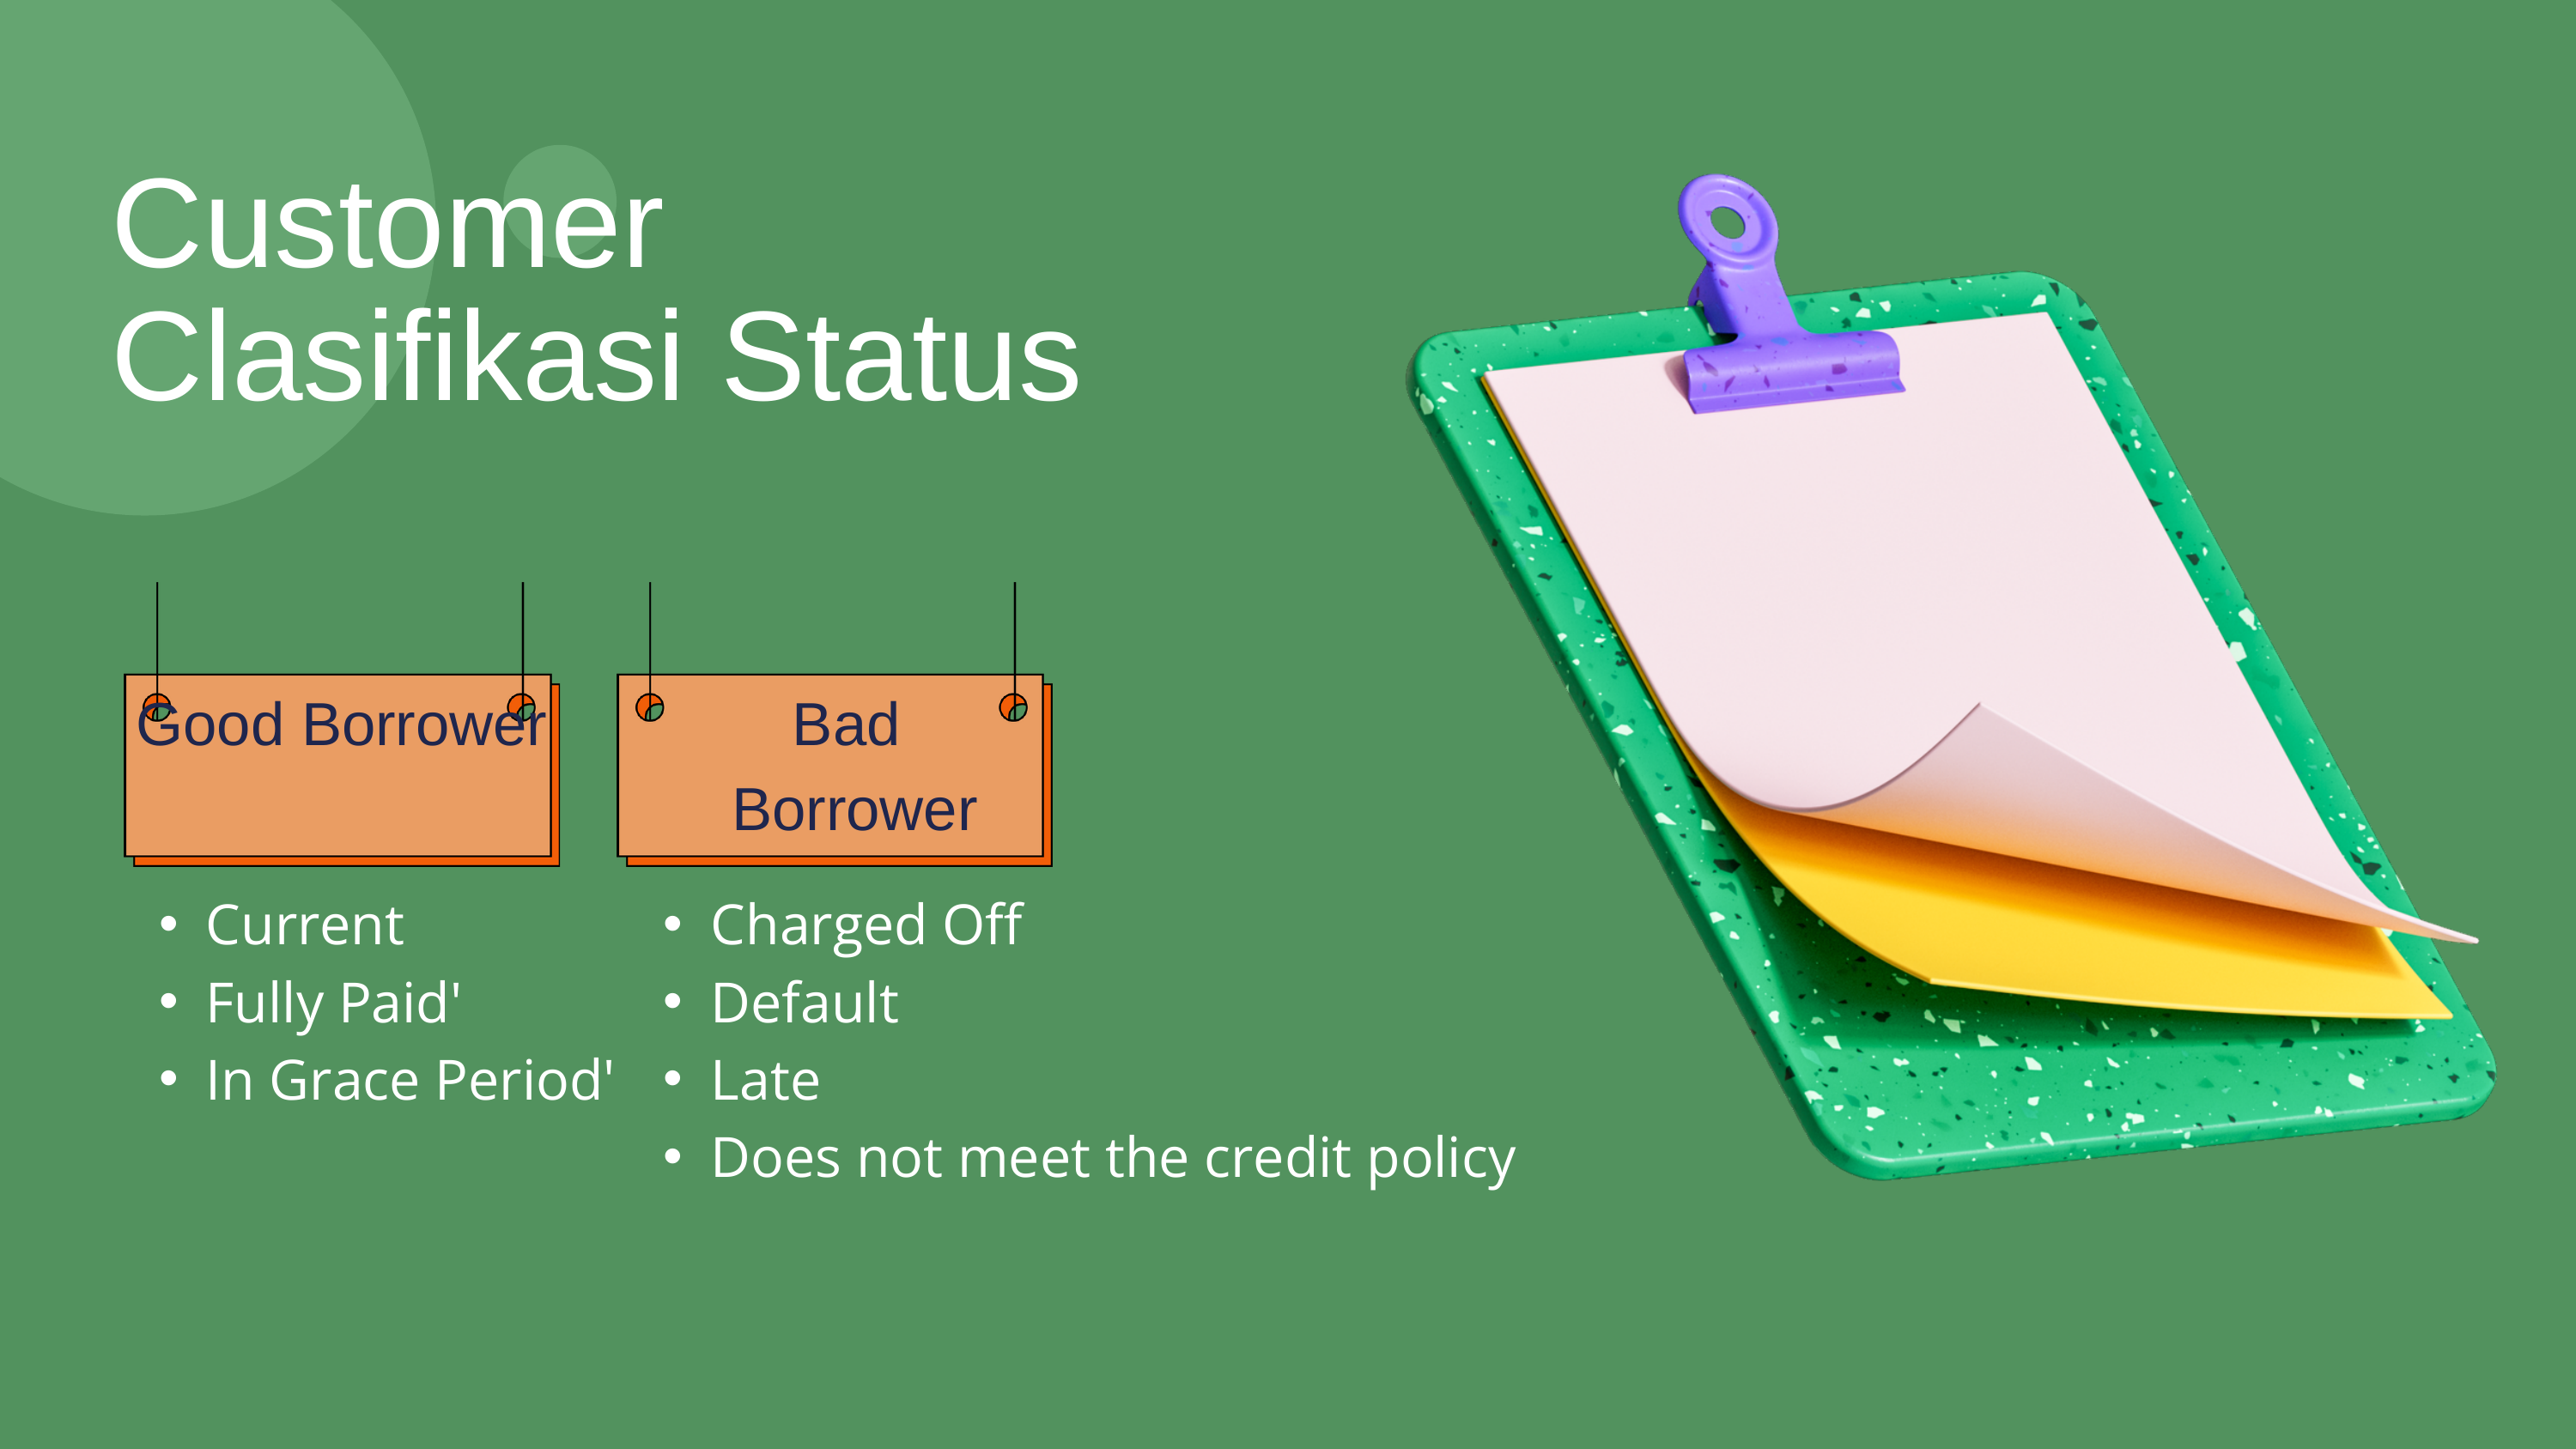

Customer Clasifikasi Status

Good Borrower
Bad
 Borrower
Current
Fully Paid'
In Grace Period'

Charged Off
Default
Late
Does not meet the credit policy